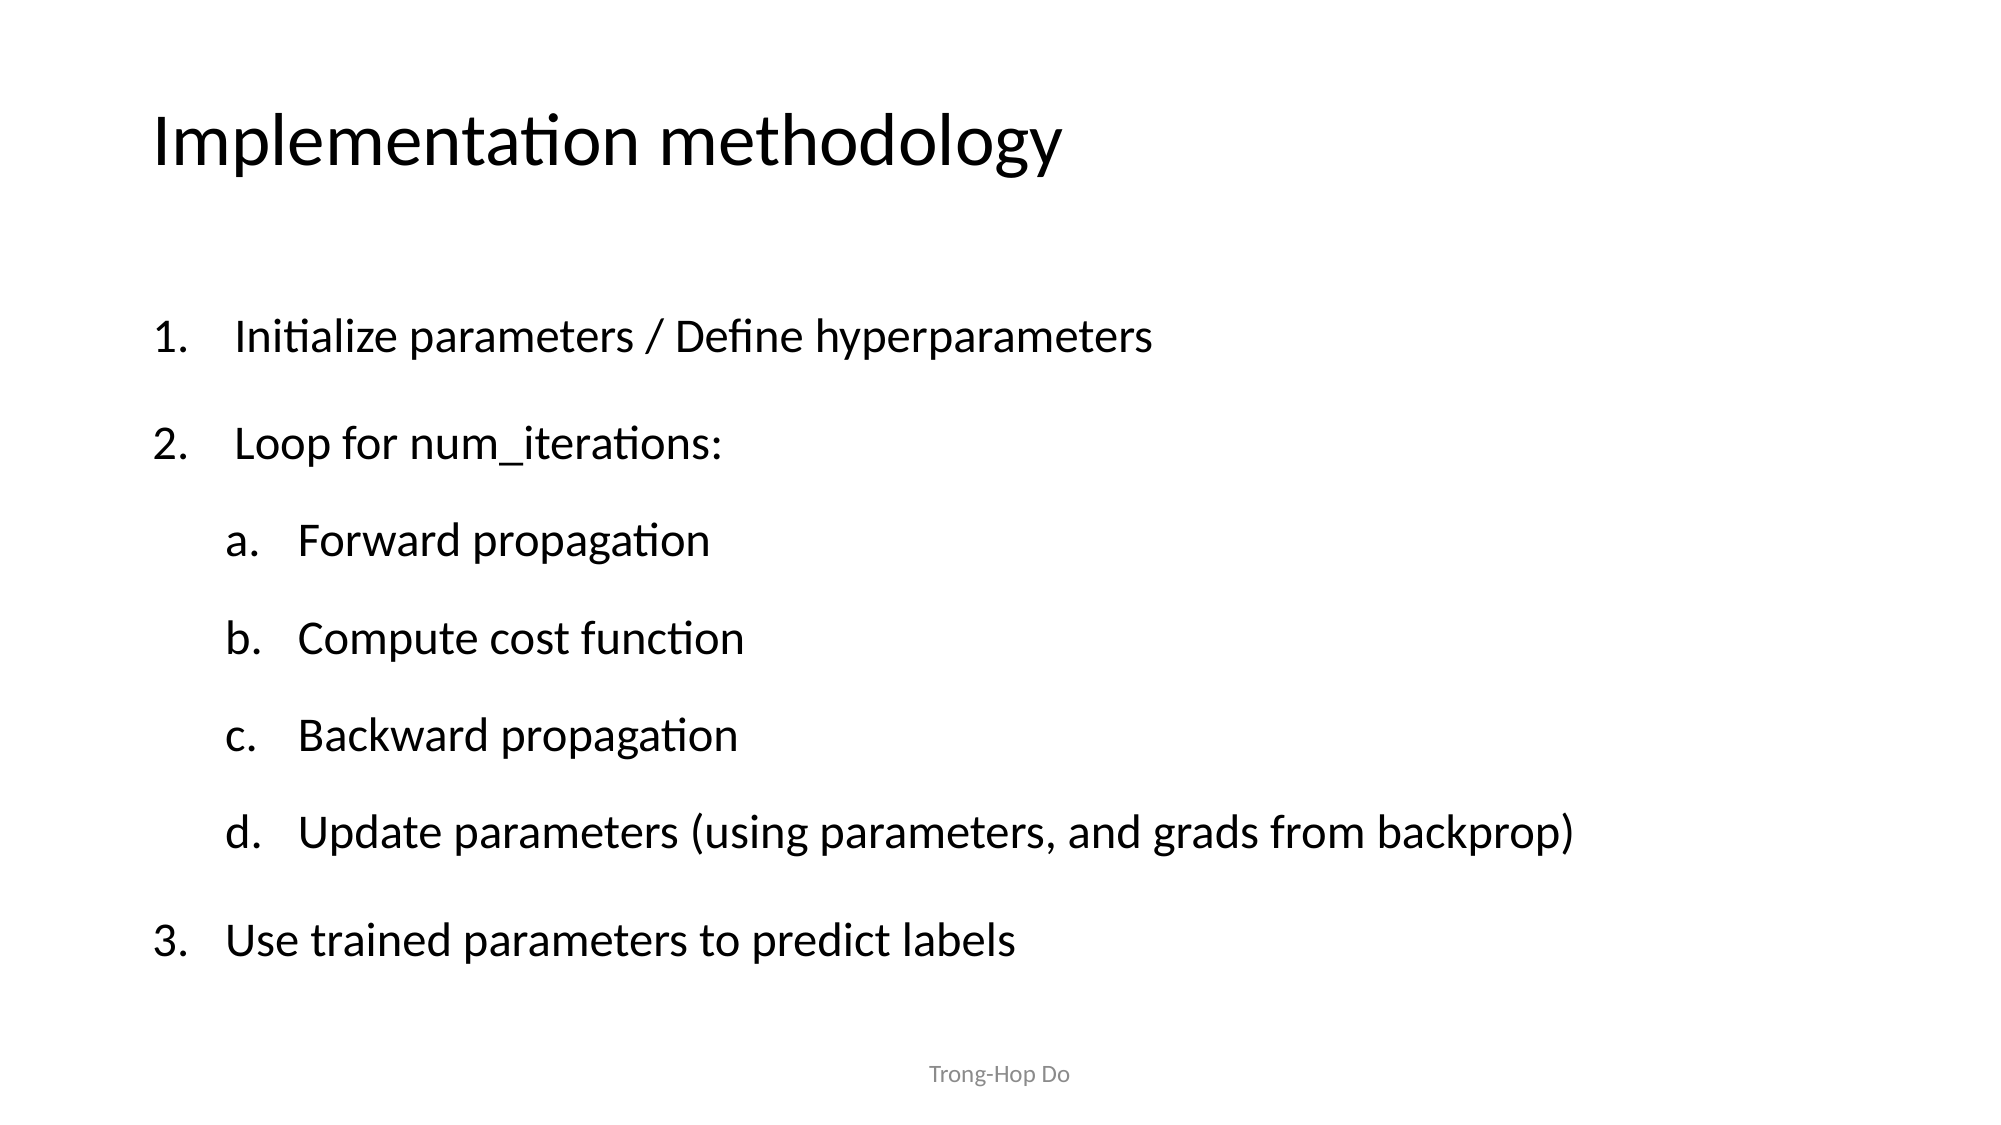

# Implementation methodology
Initialize parameters / Define hyperparameters
Loop for num_iterations:
Forward propagation
Compute cost function
Backward propagation
Update parameters (using parameters, and grads from backprop)
Use trained parameters to predict labels
Trong-Hop Do